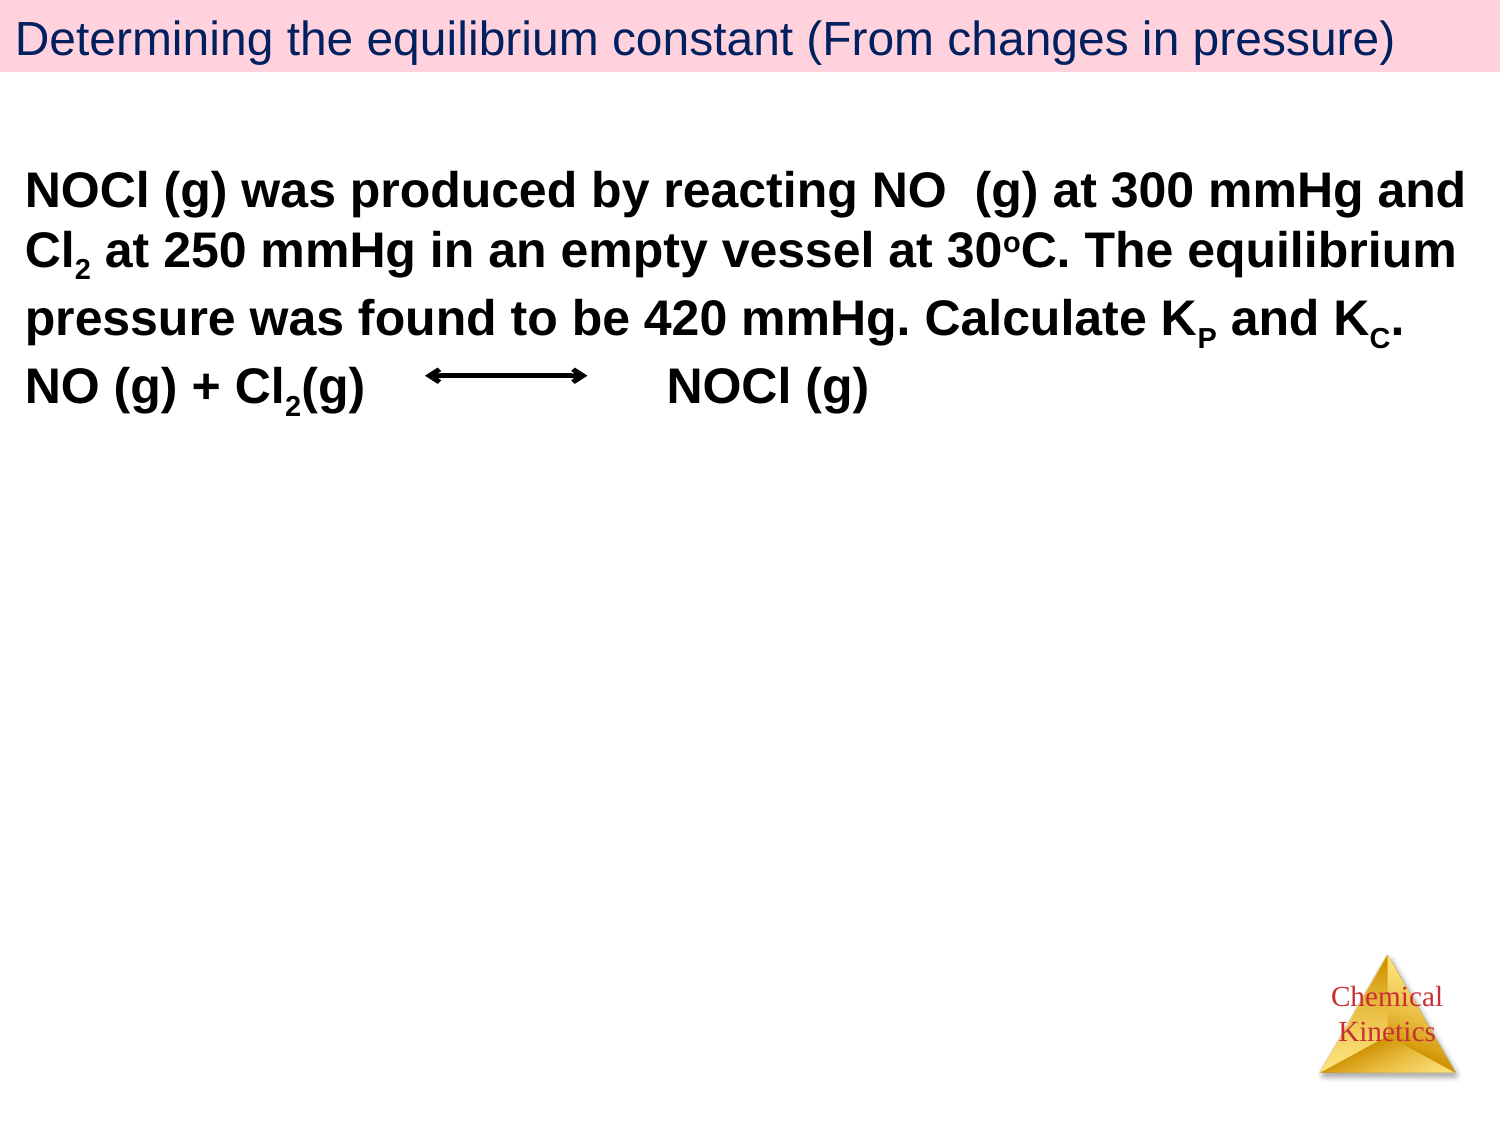

Determining the equilibrium constant (From changes in pressure)
NOCl (g) was produced by reacting NO  (g) at 300 mmHg and Cl2 at 250 mmHg in an empty vessel at 30oC. The equilibrium pressure was found to be 420 mmHg. Calculate KP and KC.
NO (g) + Cl2(g)		   NOCl (g)